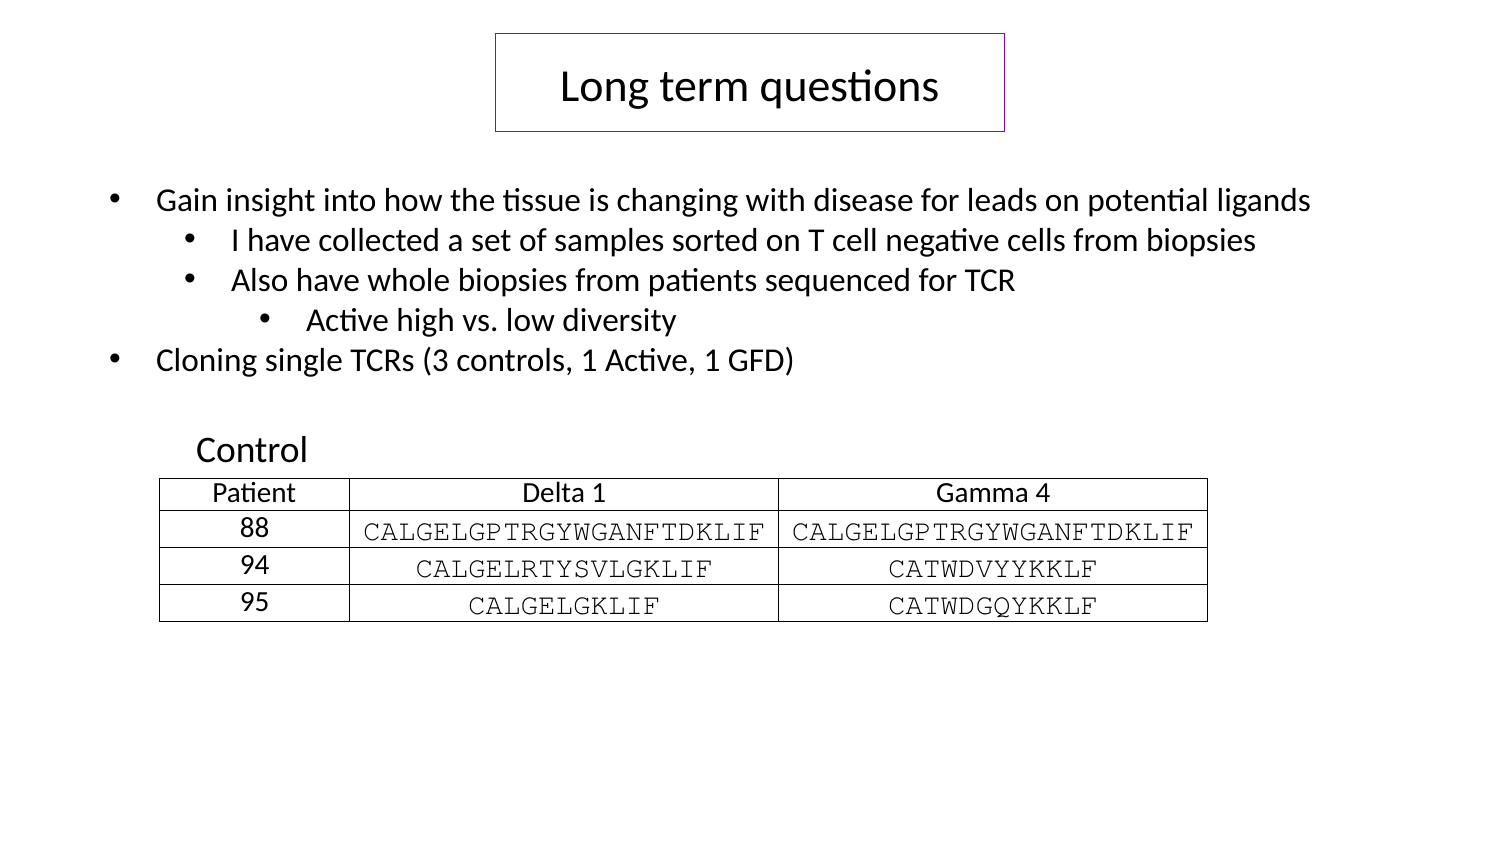

# Long term questions
Gain insight into how the tissue is changing with disease for leads on potential ligands
I have collected a set of samples sorted on T cell negative cells from biopsies
Also have whole biopsies from patients sequenced for TCR
Active high vs. low diversity
Cloning single TCRs (3 controls, 1 Active, 1 GFD)
Control
| Patient | Delta 1 | Gamma 4 |
| --- | --- | --- |
| 88 | CALGELGPTRGYWGANFTDKLIF | CALGELGPTRGYWGANFTDKLIF |
| 94 | CALGELRTYSVLGKLIF | CATWDVYYKKLF |
| 95 | CALGELGKLIF | CATWDGQYKKLF |